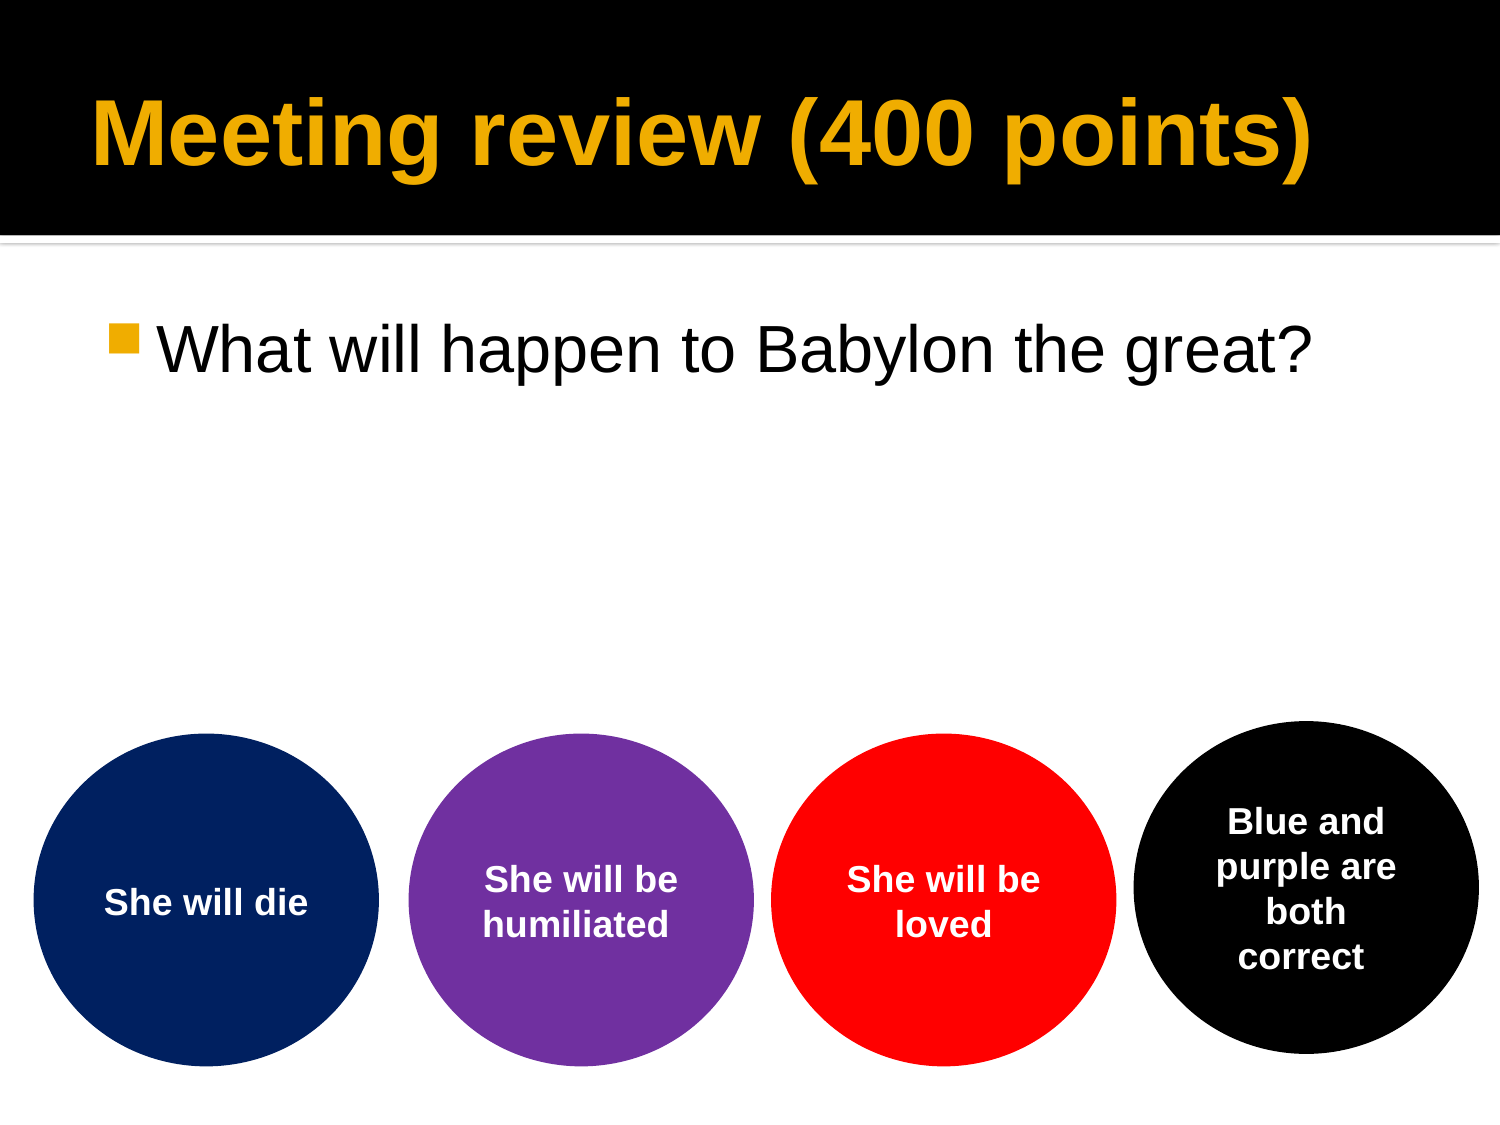

# Meeting review (400 points)
What will happen to Babylon the great?
Blue and purple are both correct
She will die
She will be humiliated
She will be loved